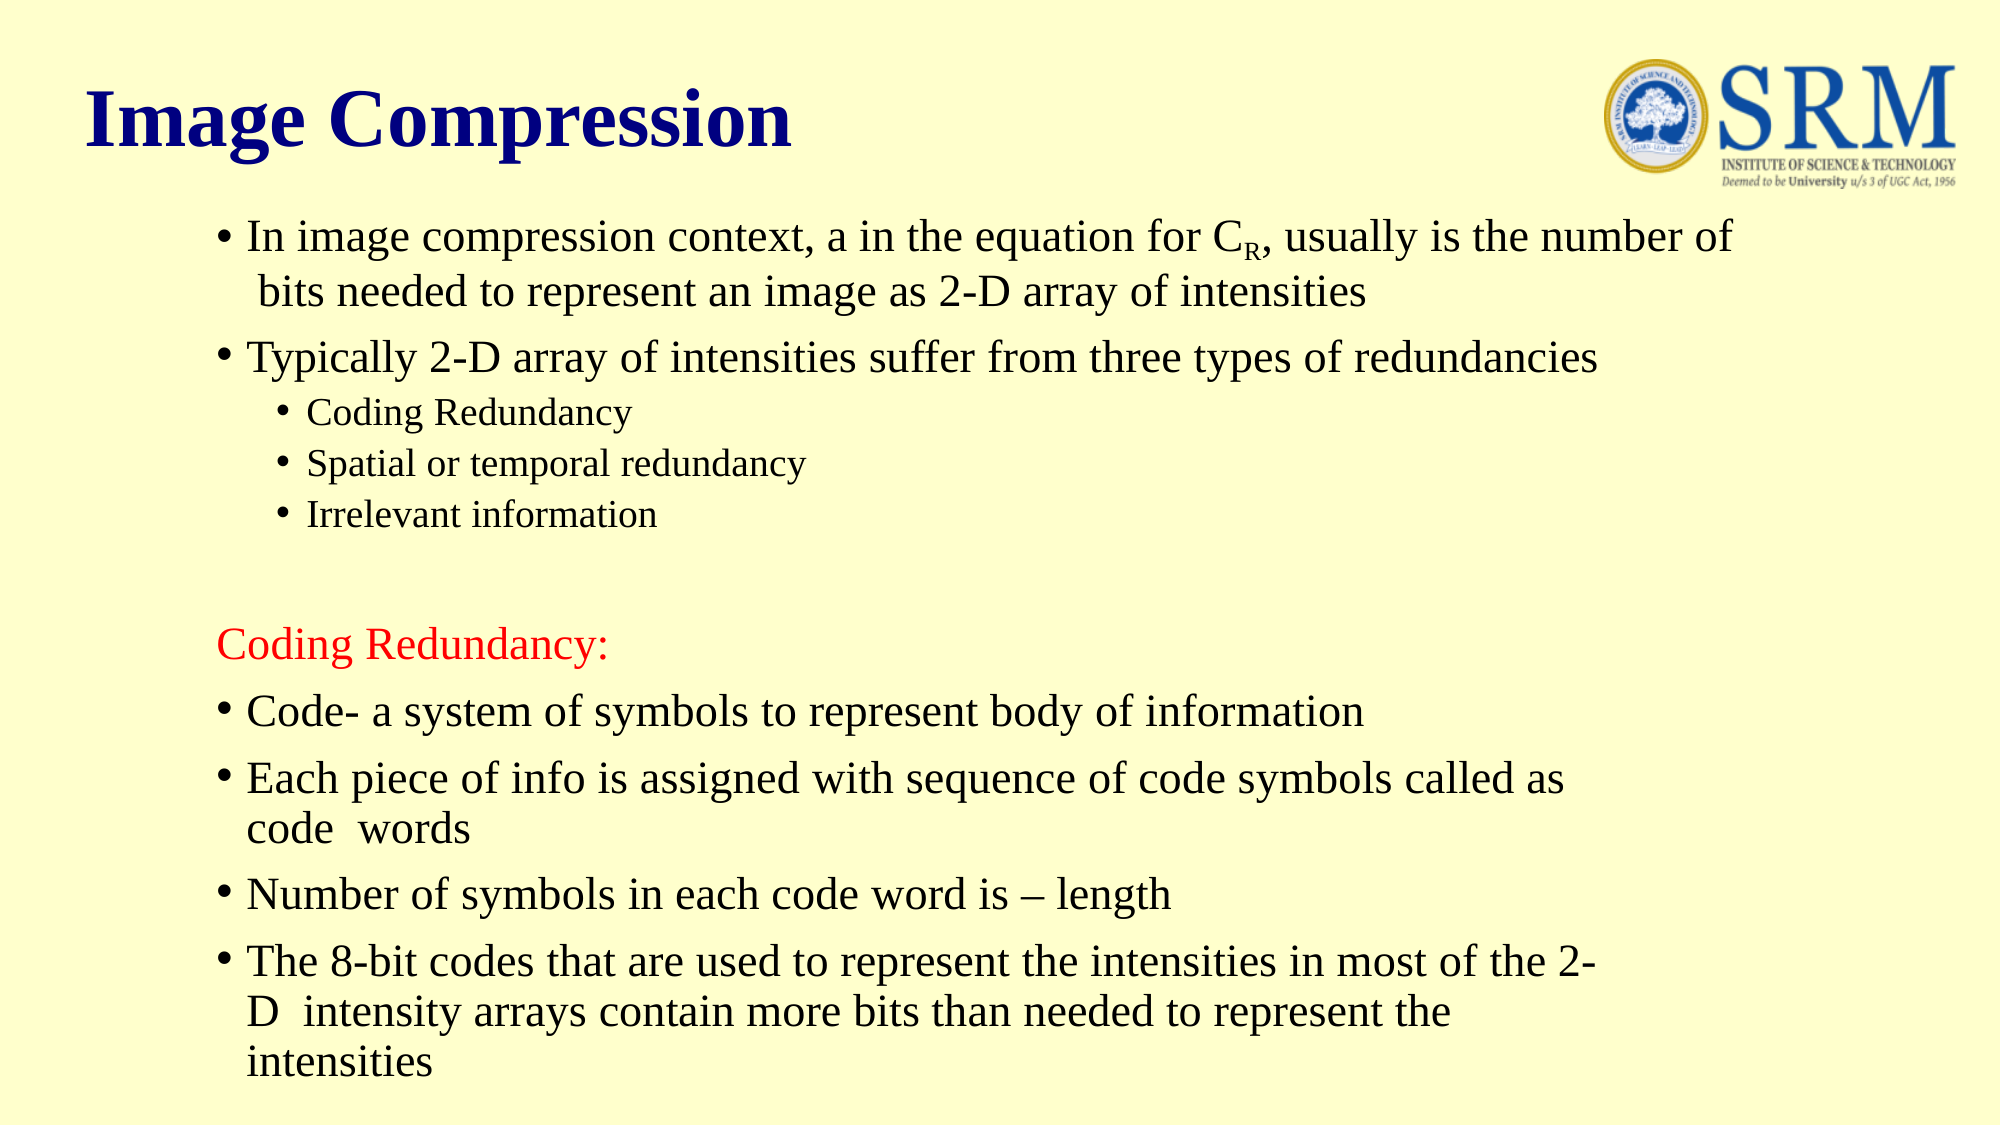

# Image Compression
In image compression context, a in the equation for CR, usually is the number of  bits needed to represent an image as 2-D array of intensities
Typically 2-D array of intensities suffer from three types of redundancies
Coding Redundancy
Spatial or temporal redundancy
Irrelevant information

Coding Redundancy:
Code- a system of symbols to represent body of information
Each piece of info is assigned with sequence of code symbols called as code  words
Number of symbols in each code word is – length
The 8-bit codes that are used to represent the intensities in most of the 2-D  intensity arrays contain more bits than needed to represent the intensities